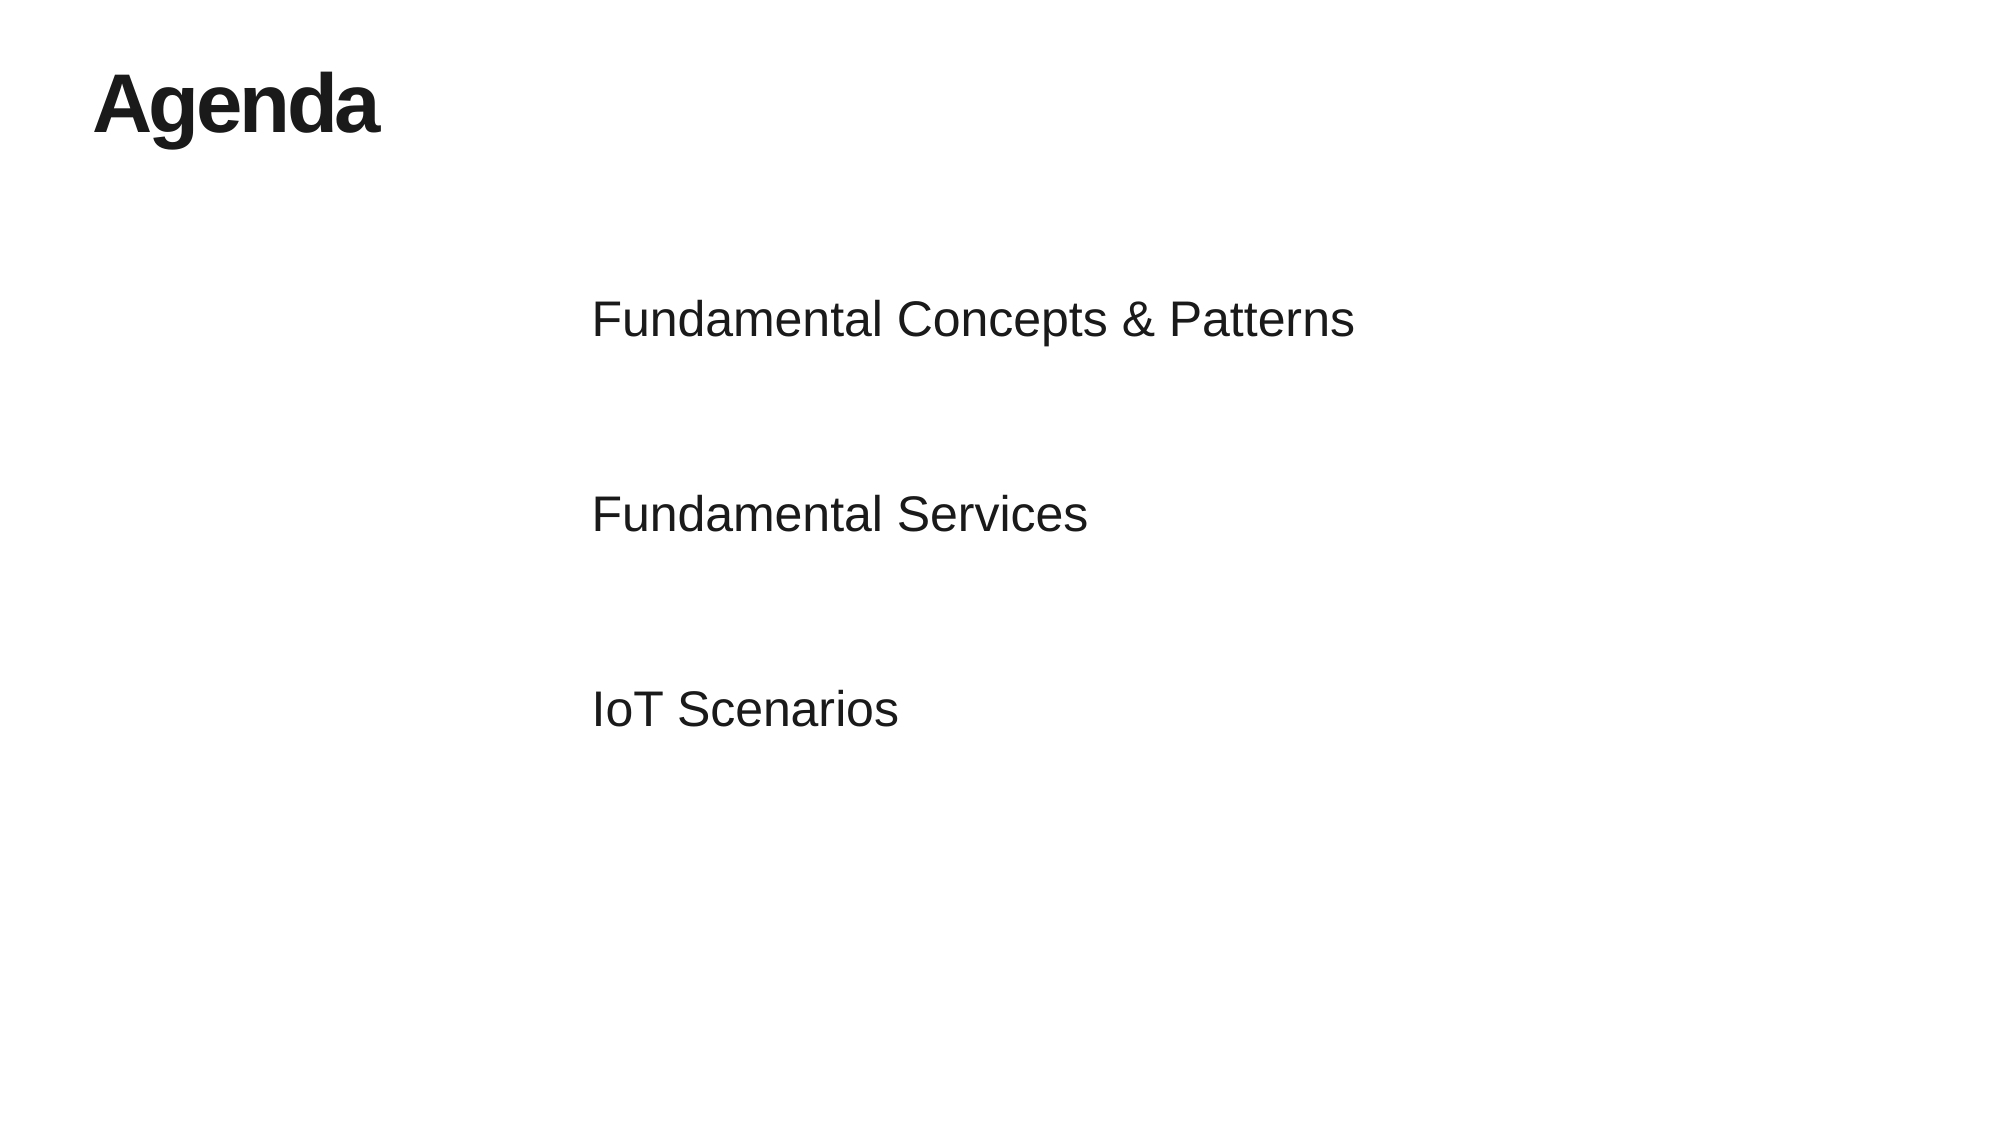

# Agenda
Fundamental Concepts & Patterns

Fundamental Services

IoT Scenarios